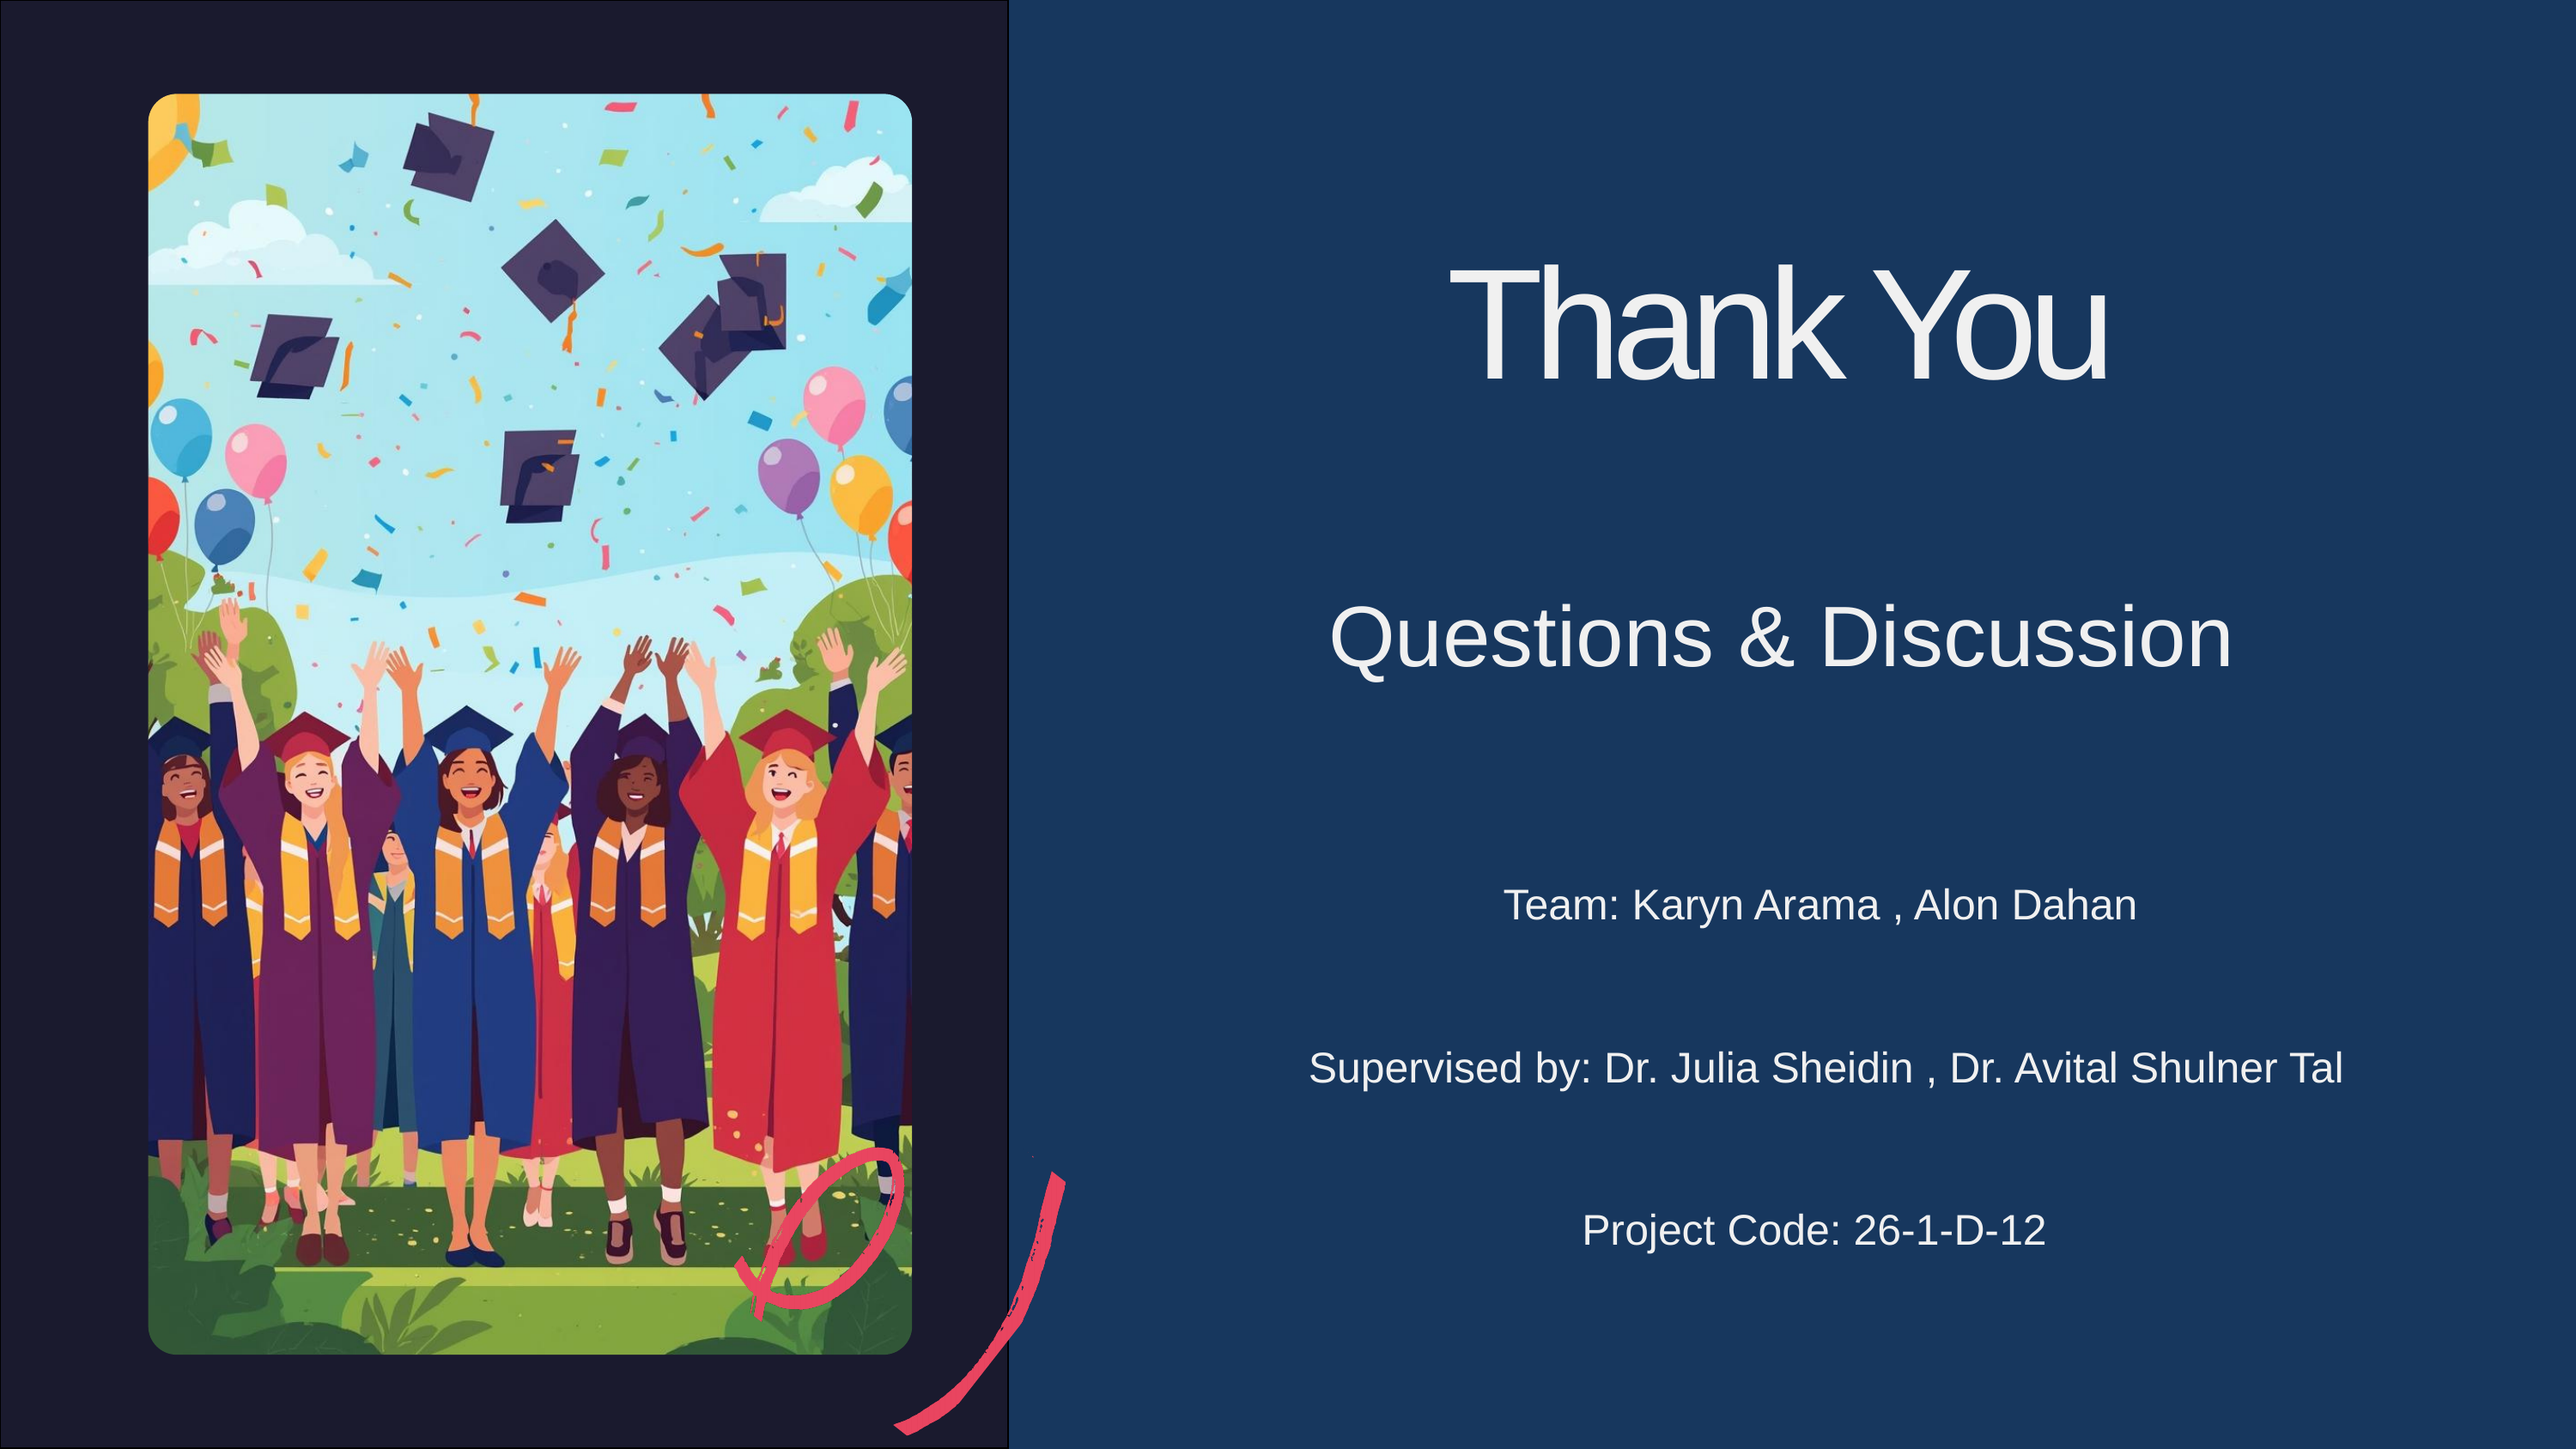

Thank You
Questions & Discussion
Team: Karyn Arama , Alon Dahan

 Supervised by: Dr. Julia Sheidin , Dr. Avital Shulner Tal

Project Code: 26-1-D-12